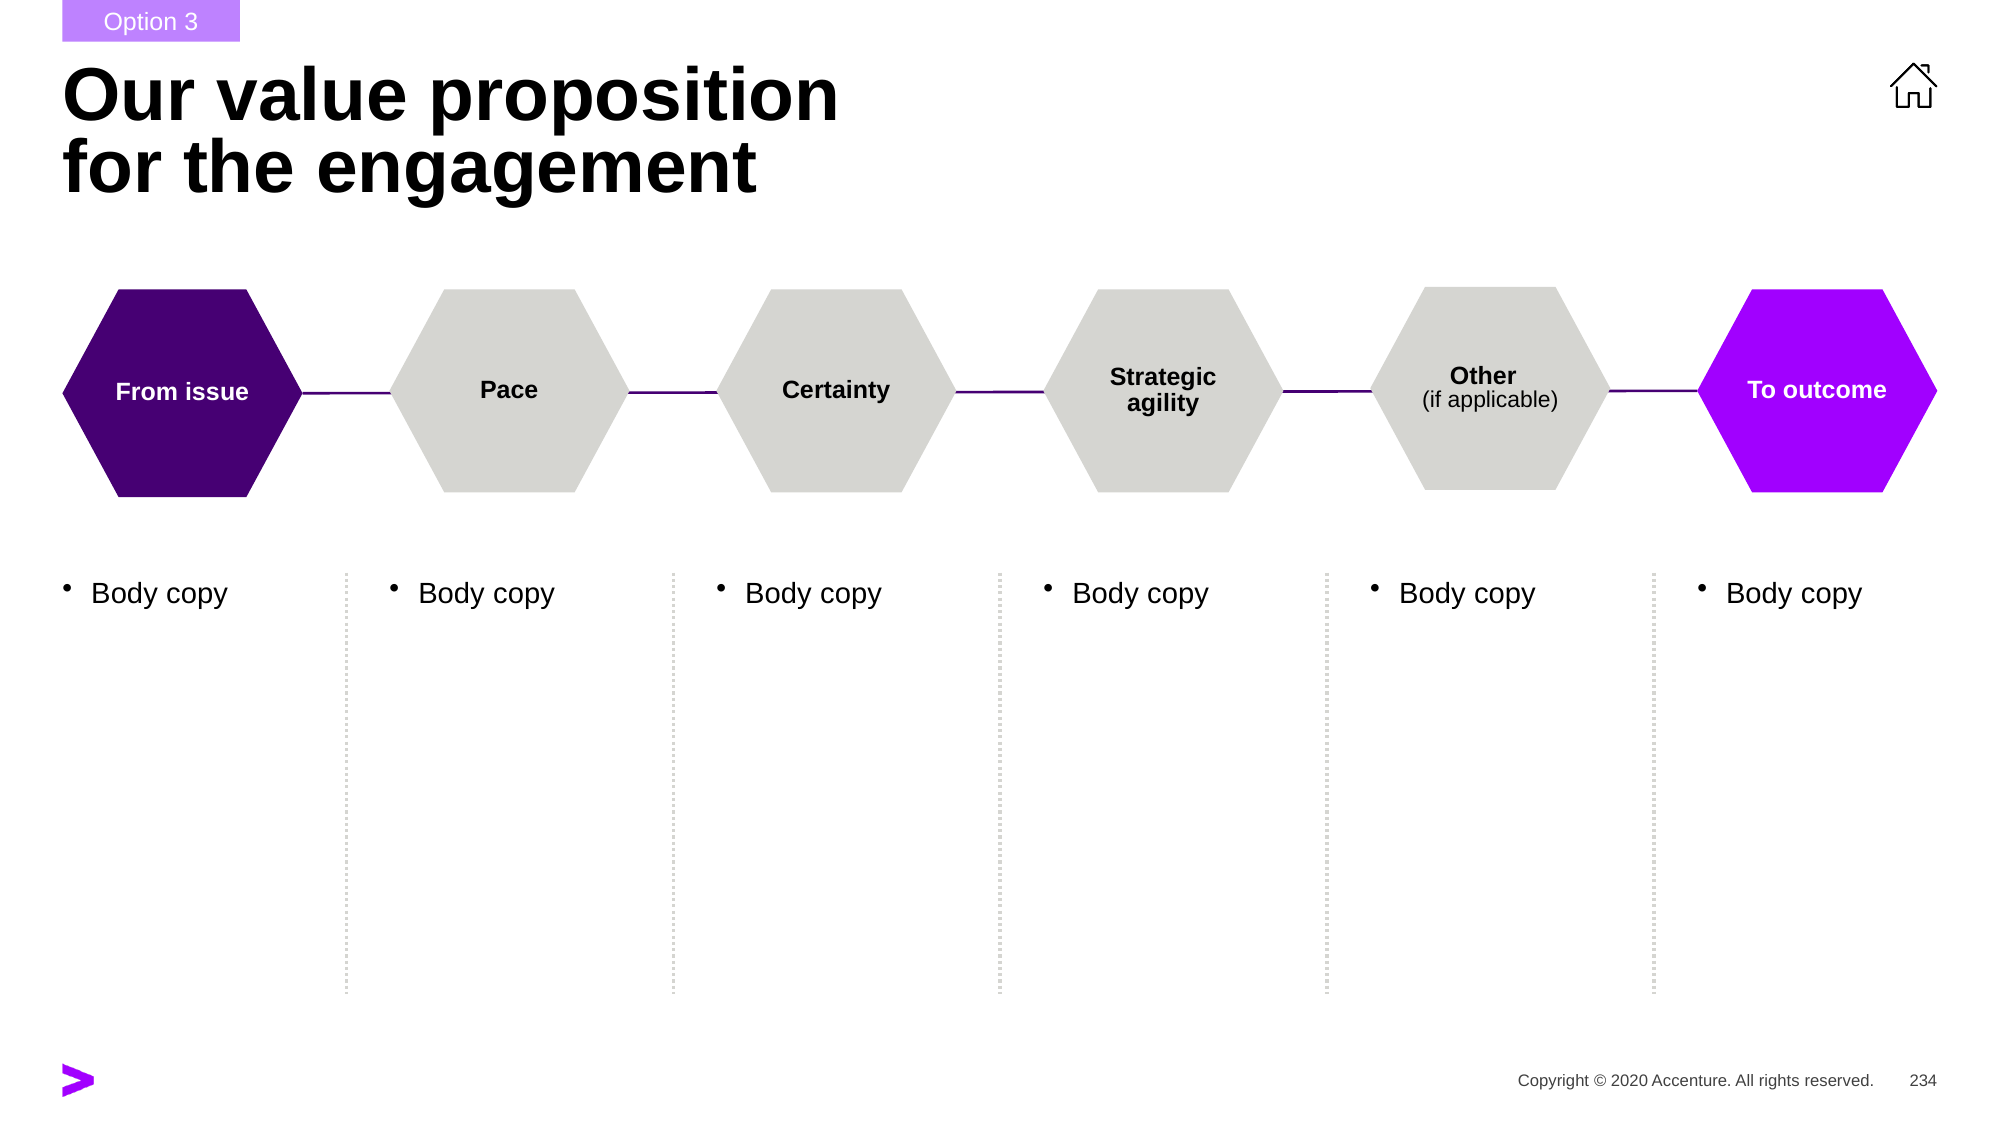

Option 3

# Our value proposition for the engagement

Other
(if applicable)
From issue
Pace
Certainty
Strategic agility
To outcome
Body copy
Body copy
Body copy
Body copy
Body copy
Body copy